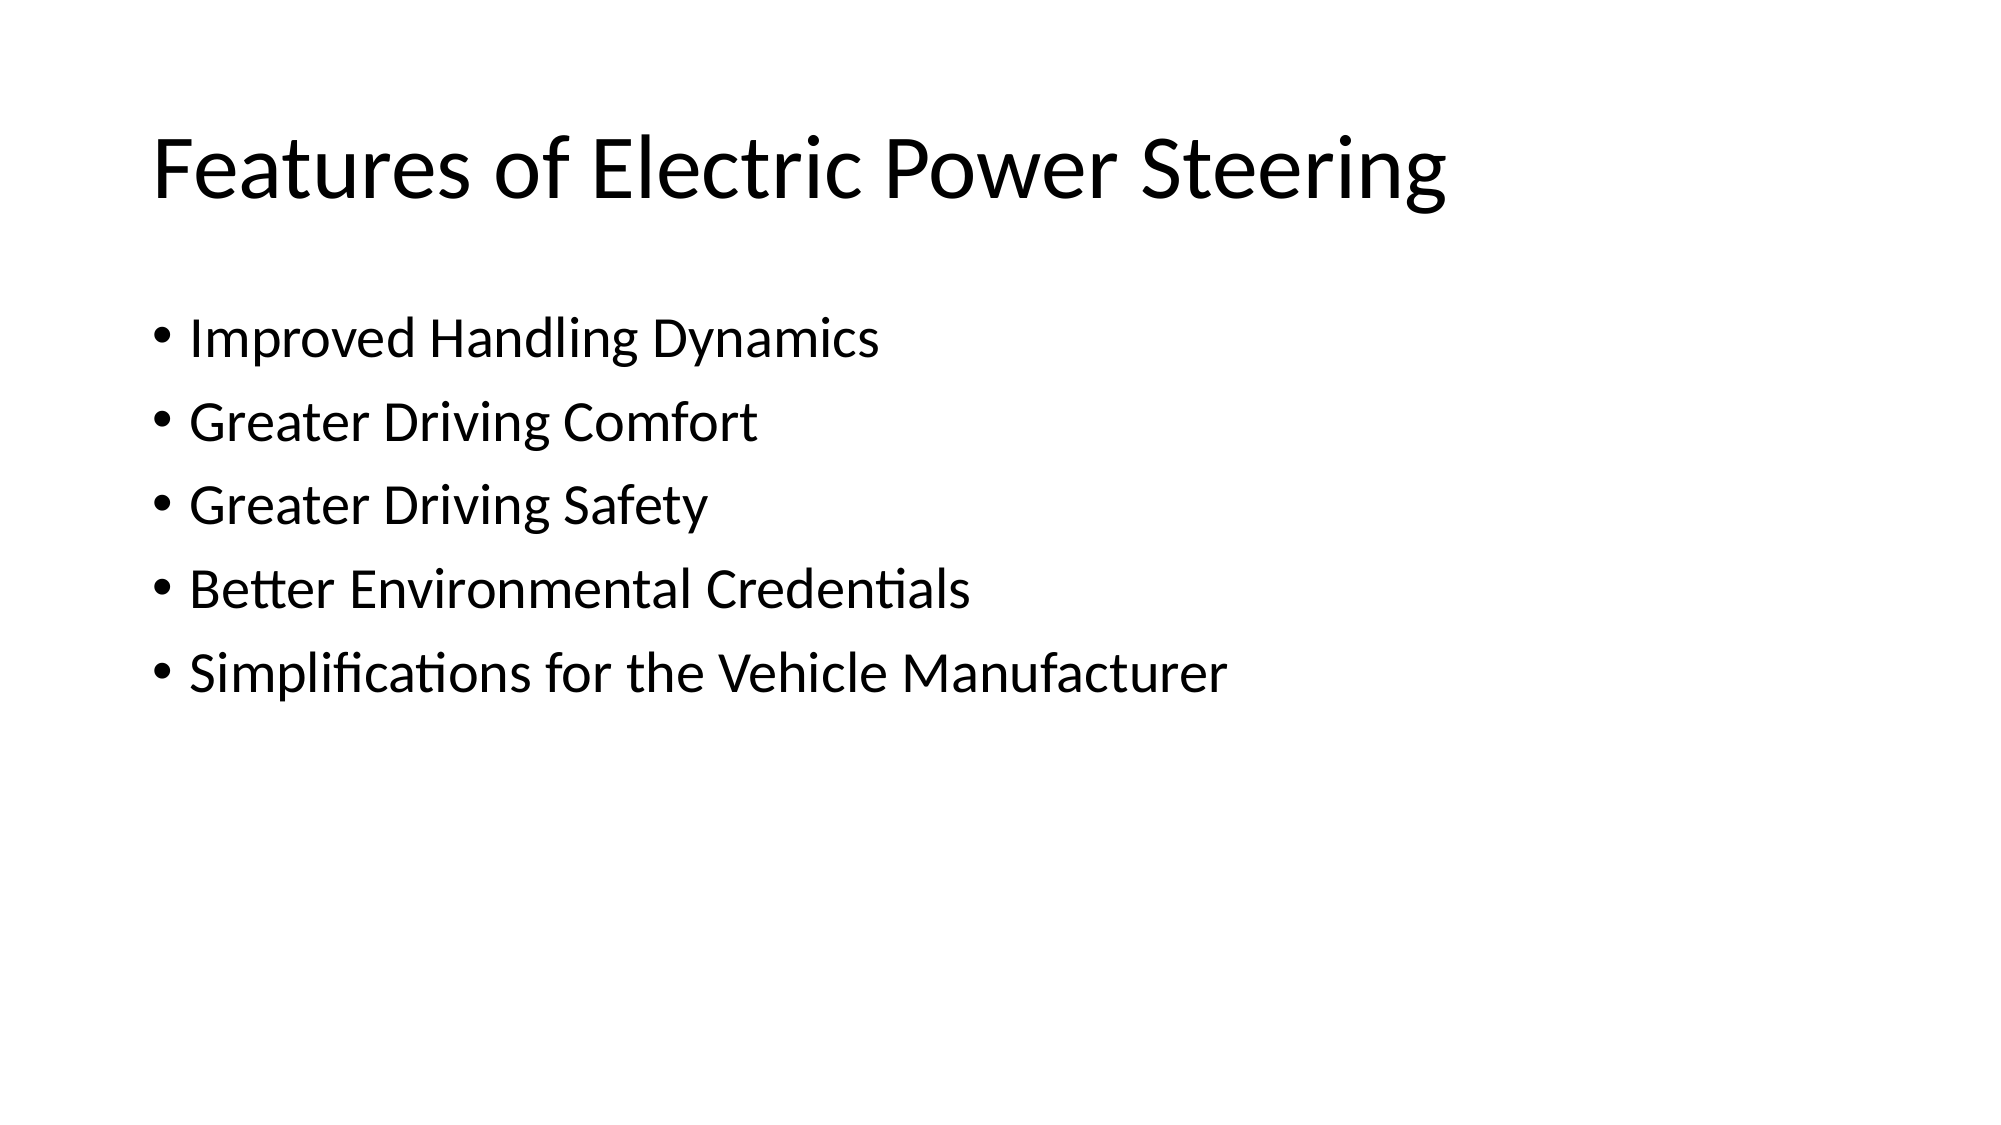

# Features of Electric Power Steering
Improved Handling Dynamics
Greater Driving Comfort
Greater Driving Safety
Better Environmental Credentials
Simplifications for the Vehicle Manufacturer